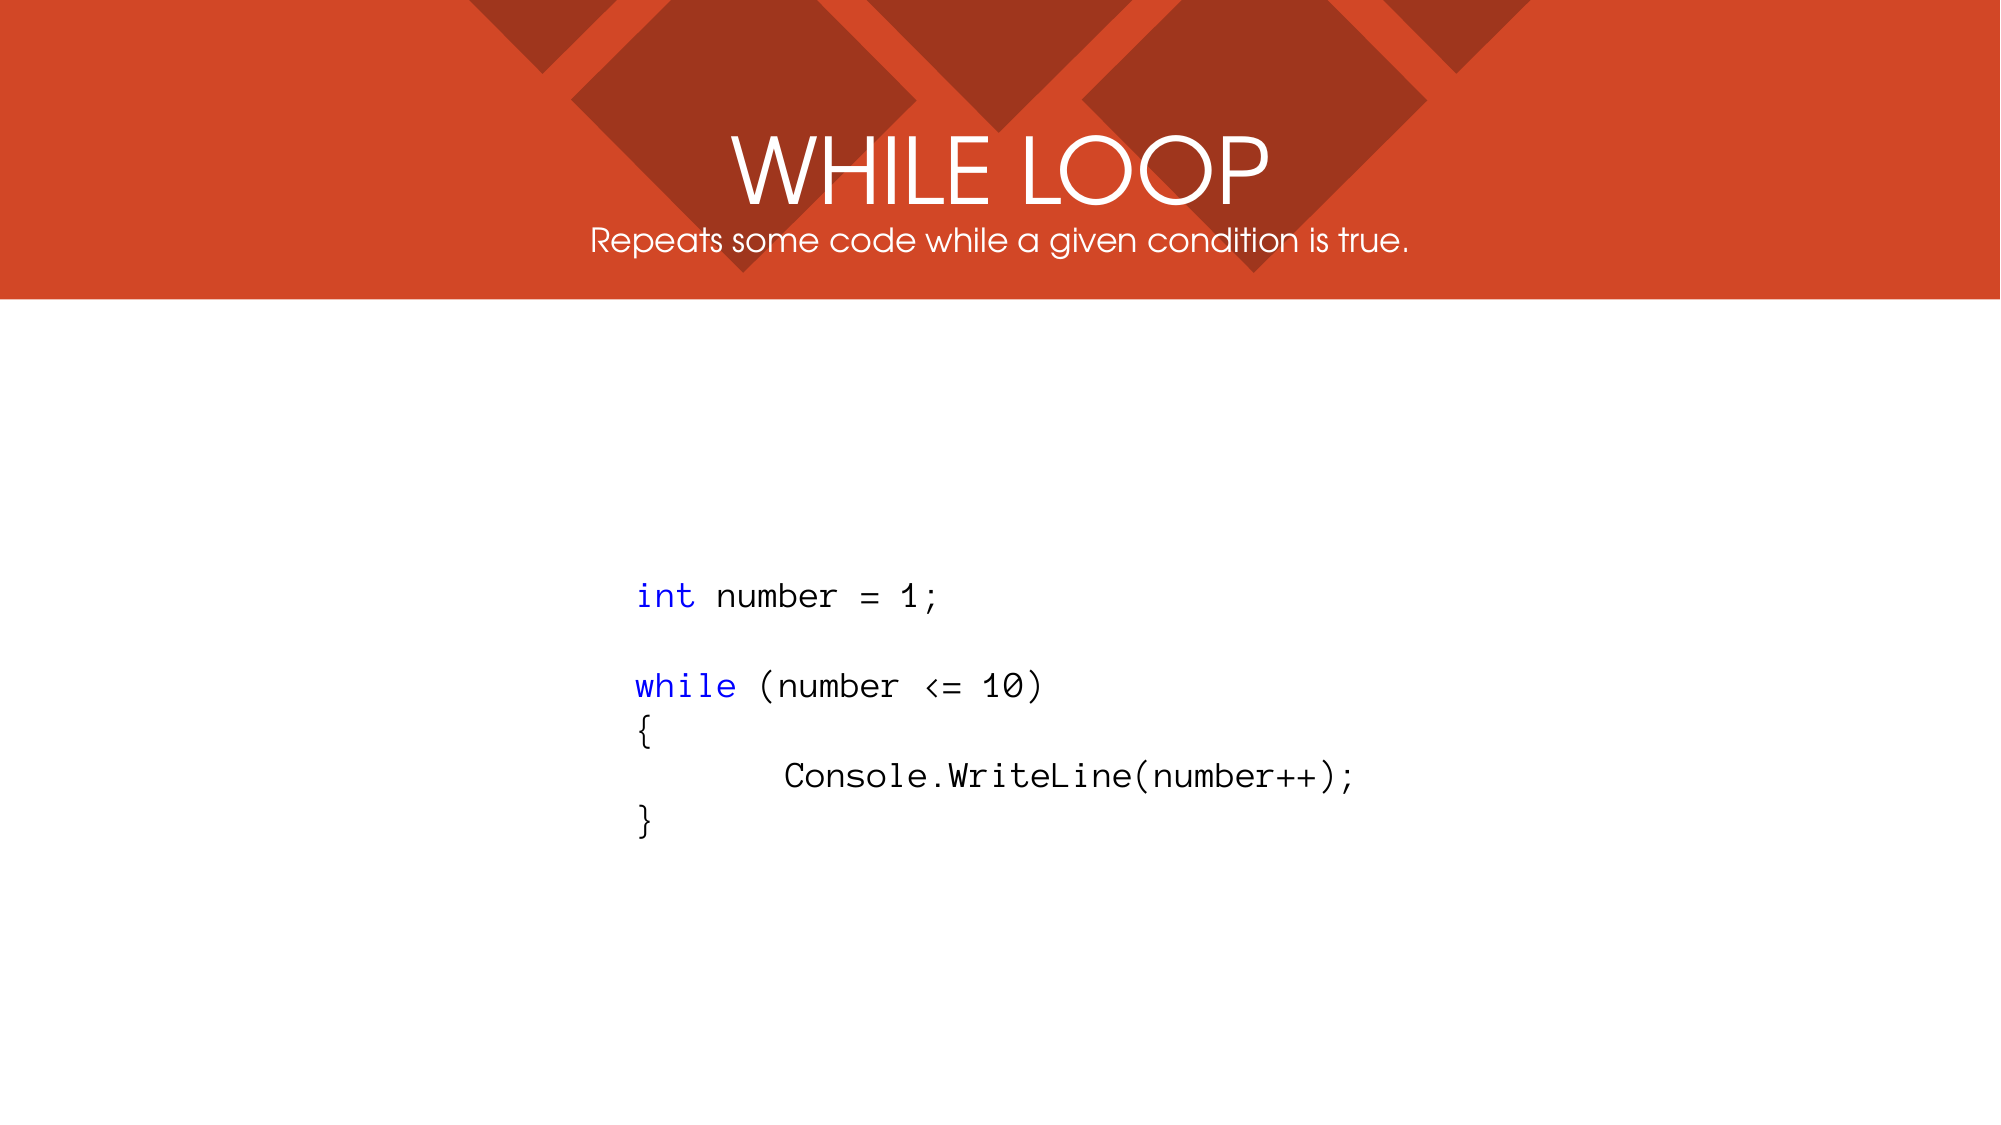

# WHILE LOOP Repeats some code while a given condition is true.
int number = 1;

while (number <= 10)
{
	Console.WriteLine(number++);
}